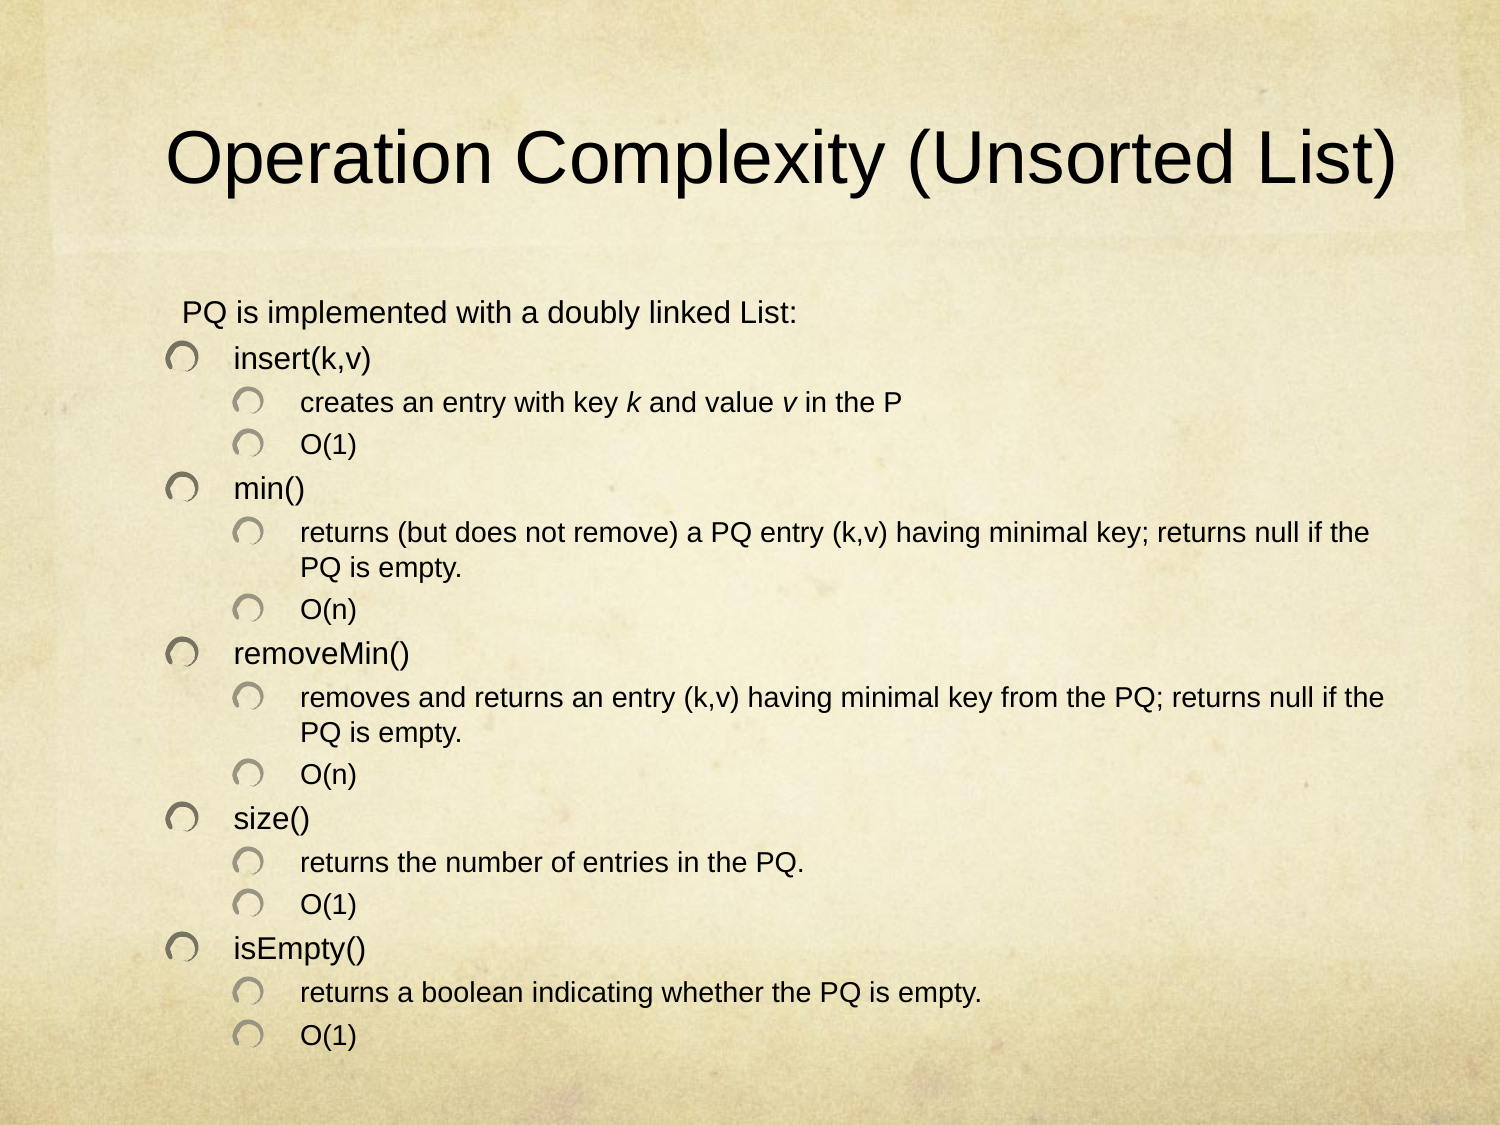

# Operation Complexity (Unsorted List)
PQ is implemented with a doubly linked List:
insert(k,v)
creates an entry with key k and value v in the P
O(1)
min()
returns (but does not remove) a PQ entry (k,v) having minimal key; returns null if the PQ is empty.
O(n)
removeMin()
removes and returns an entry (k,v) having minimal key from the PQ; returns null if the PQ is empty.
O(n)
size()
returns the number of entries in the PQ.
O(1)
isEmpty()
returns a boolean indicating whether the PQ is empty.
O(1)